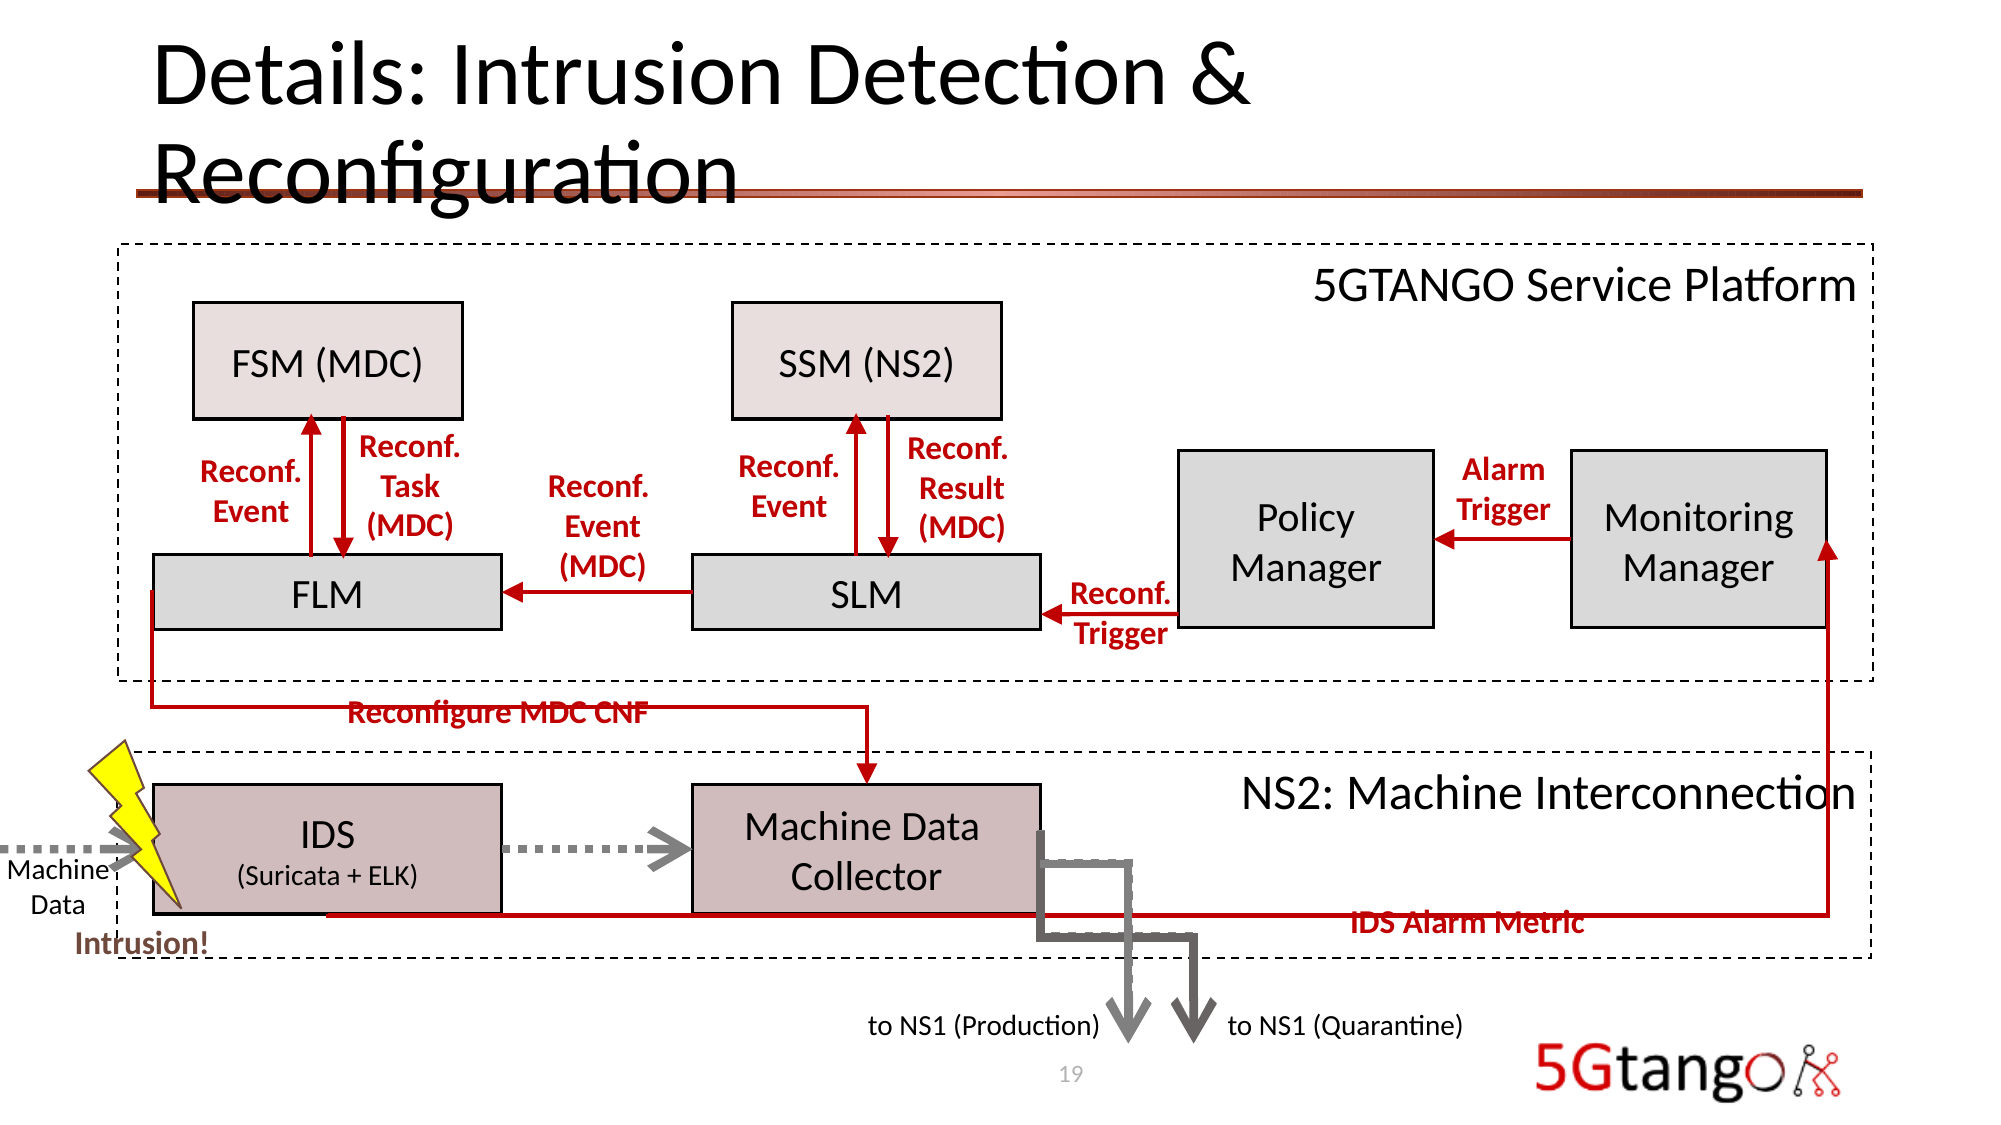

# Details: Intrusion Detection & Reconfiguration
5GTANGO Service Platform
FSM (MDC)
SSM (NS2)
Monitoring Manager
Policy Manager
FLM
SLM
Reconf.
Event
Reconf.
Event
Reconf.
Result
(MDC)
Reconf.
Task
(MDC)
Alarm Trigger
Reconf.
Event
(MDC)
IDS Alarm Metric
Reconf.
Trigger
Reconfigure MDC CNF

Intrusion!
NS2: Machine Interconnection
Machine Data
Collector
IDS
(Suricata + ELK)
Machine Data
to NS1 (Quarantine)
to NS1 (Production)
19